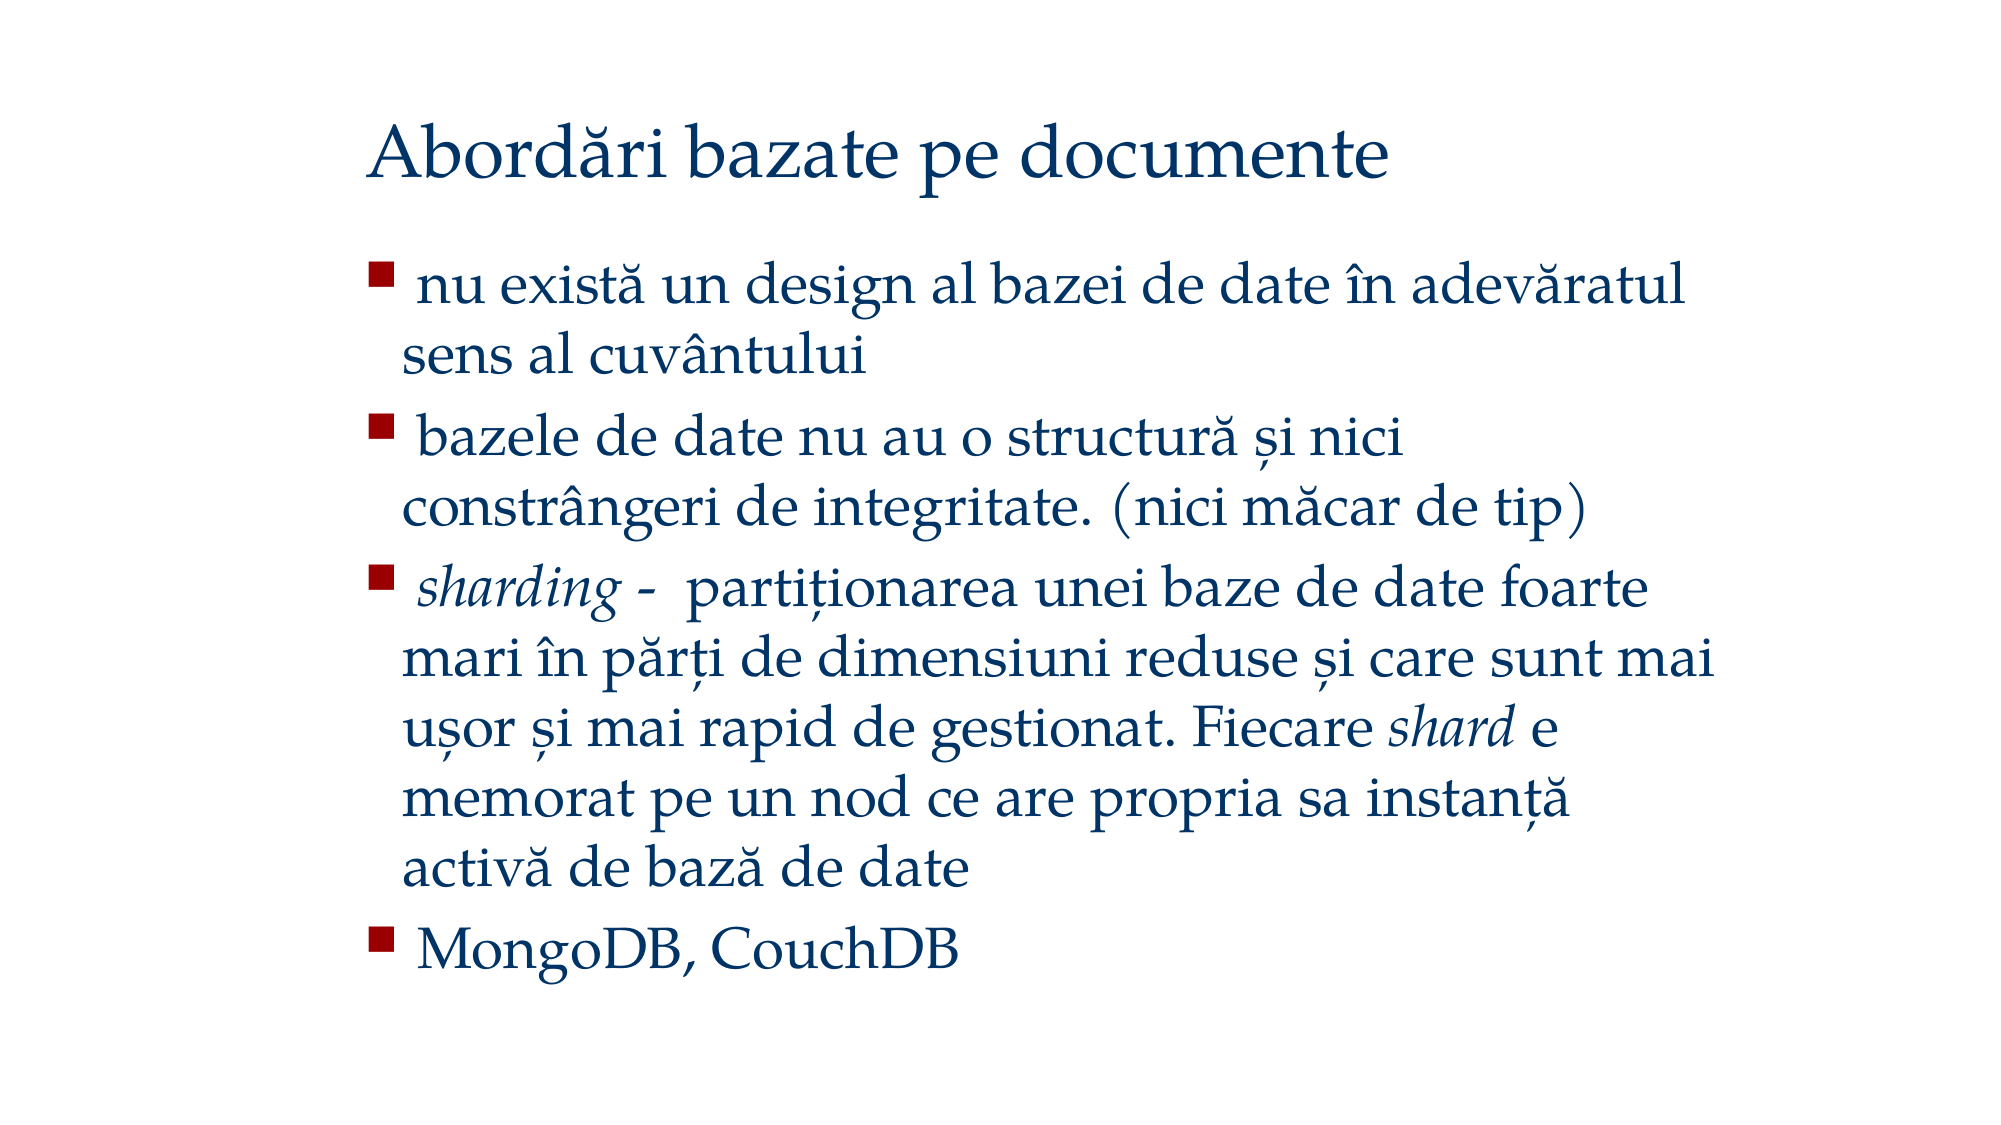

Abordări bazate pe documente
 nu există un design al bazei de date în adevăratul sens al cuvântului
 bazele de date nu au o structură și nici constrângeri de integritate. (nici măcar de tip)
 sharding -  partiționarea unei baze de date foarte mari în părți de dimensiuni reduse și care sunt mai ușor și mai rapid de gestionat. Fiecare shard e memorat pe un nod ce are propria sa instanță activă de bază de date
 MongoDB, CouchDB